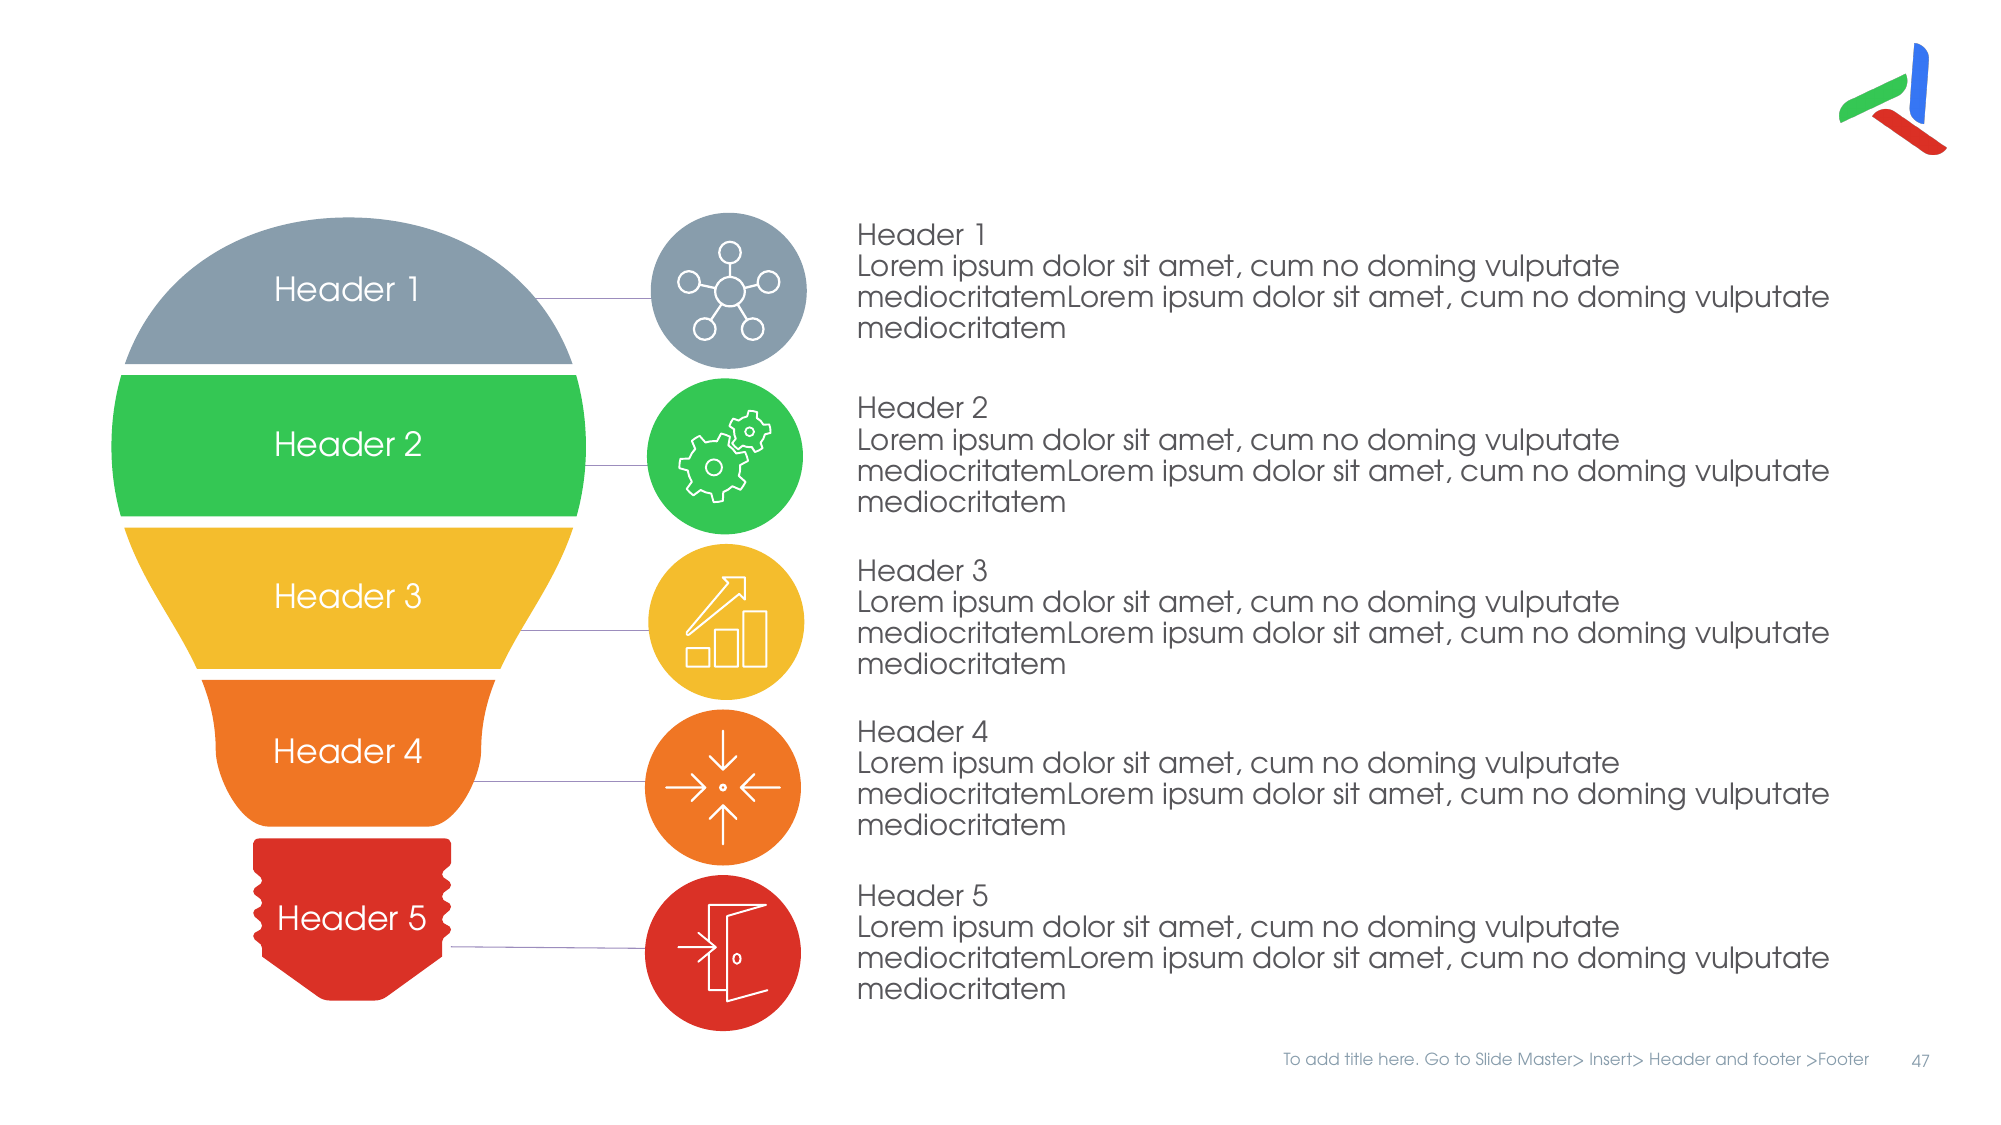

#

Header 1
Lorem ipsum dolor sit amet, cum no doming vulputate mediocritatemLorem ipsum dolor sit amet, cum no doming vulputate mediocritatem
Header 1

Header 2

Header 2
Lorem ipsum dolor sit amet, cum no doming vulputate mediocritatemLorem ipsum dolor sit amet, cum no doming vulputate mediocritatem

Header 3

Header 3
Lorem ipsum dolor sit amet, cum no doming vulputate mediocritatemLorem ipsum dolor sit amet, cum no doming vulputate mediocritatem

Header 4

Header 4
Lorem ipsum dolor sit amet, cum no doming vulputate mediocritatemLorem ipsum dolor sit amet, cum no doming vulputate mediocritatem

Header 5
Header 5
Lorem ipsum dolor sit amet, cum no doming vulputate mediocritatemLorem ipsum dolor sit amet, cum no doming vulputate mediocritatem

To add title here. Go to Slide Master> Insert> Header and footer >Footer